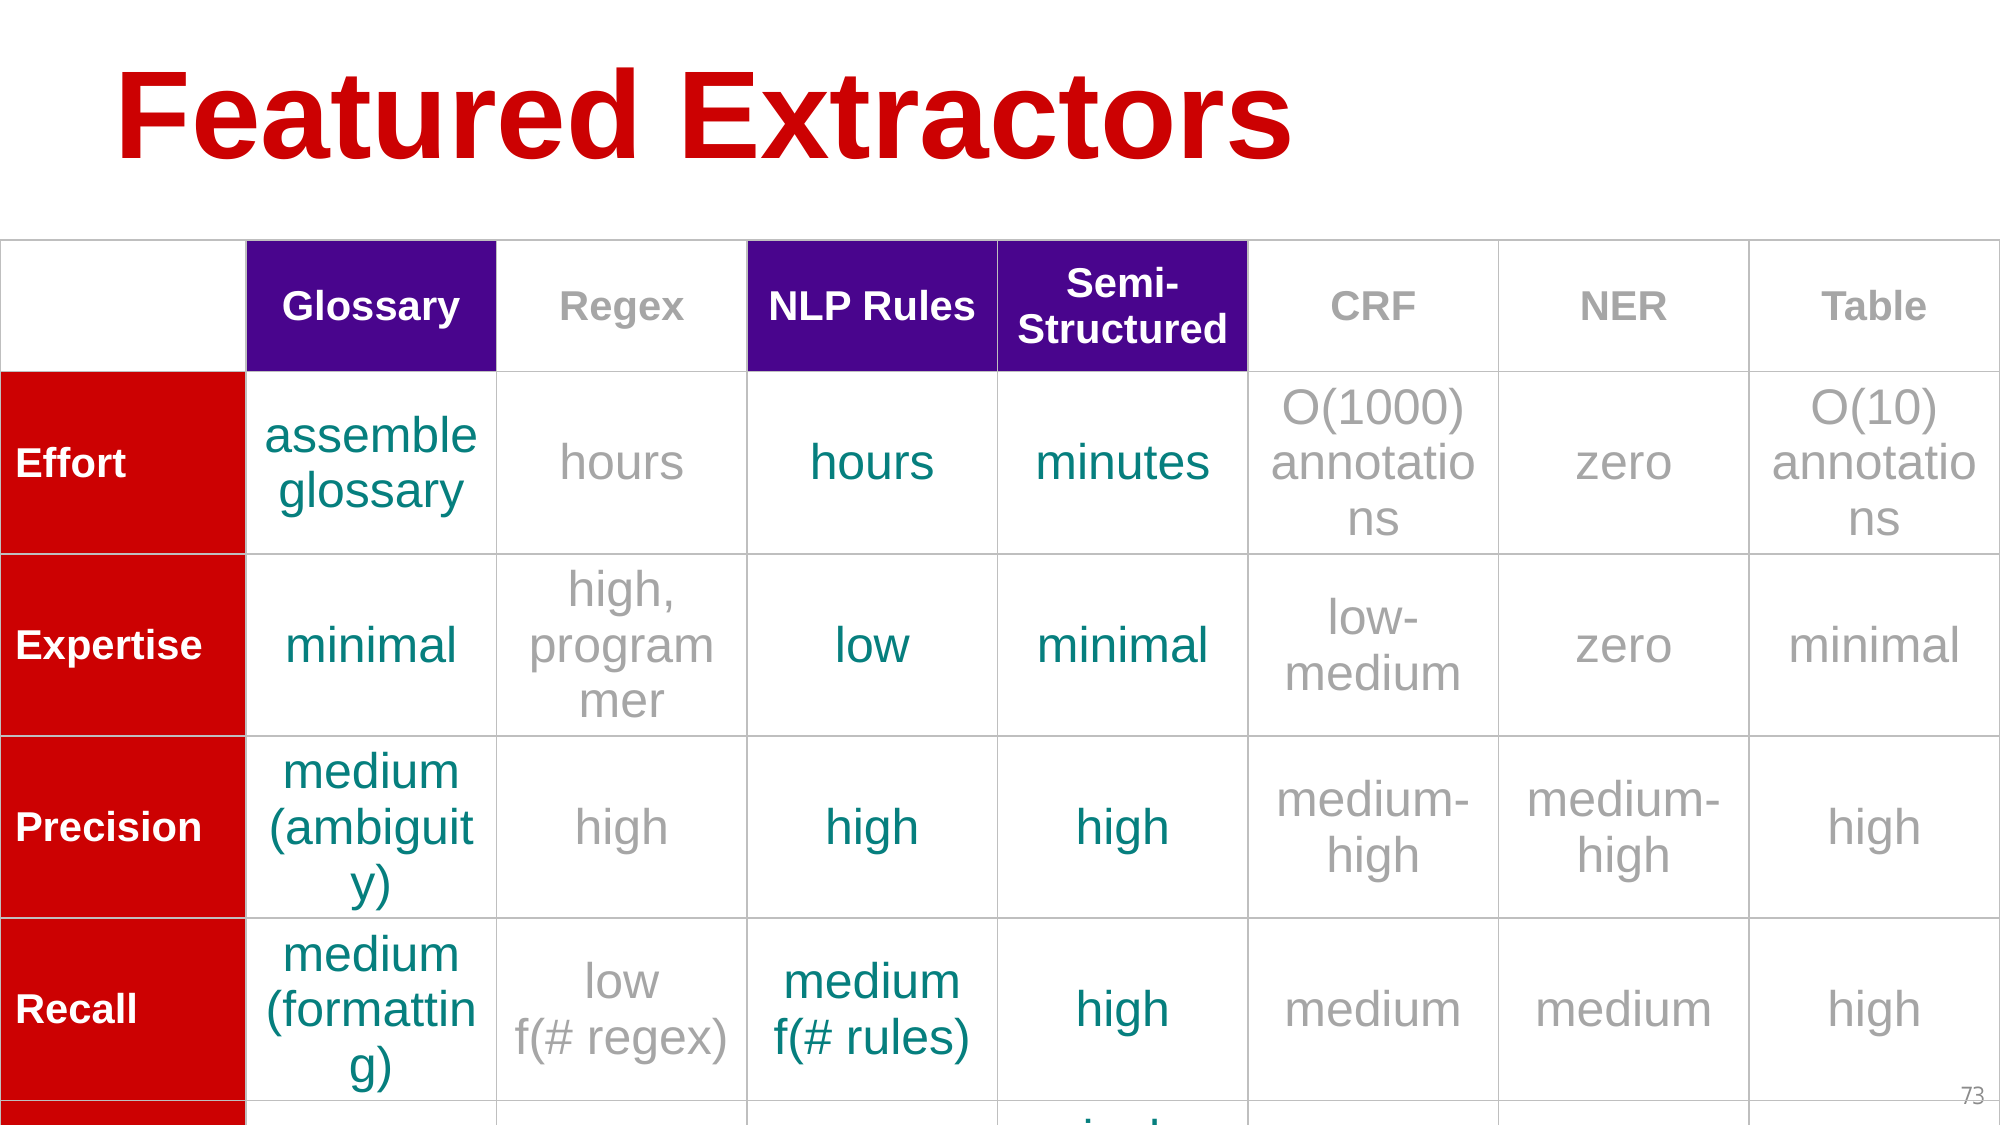

# Featured Extractors
|  | Glossary | Regex | NLP Rules | Semi- Structured | CRF | NER | Table |
| --- | --- | --- | --- | --- | --- | --- | --- |
| Effort | assemble glossary | hours | hours | minutes | O(1000) annotations | zero | O(10) annotations |
| Expertise | minimal | high, programmer | low | minimal | low-medium | zero | minimal |
| Precision | medium (ambiguity) | high | high | high | medium-high | medium-high | high |
| Recall | medium (formatting) | low f(# regex) | medium f(# rules) | high | medium | medium | high |
| Coverage | wide | wide | wide | single site | genre | news wire | narrow |
73
Kejriwal, Szekely